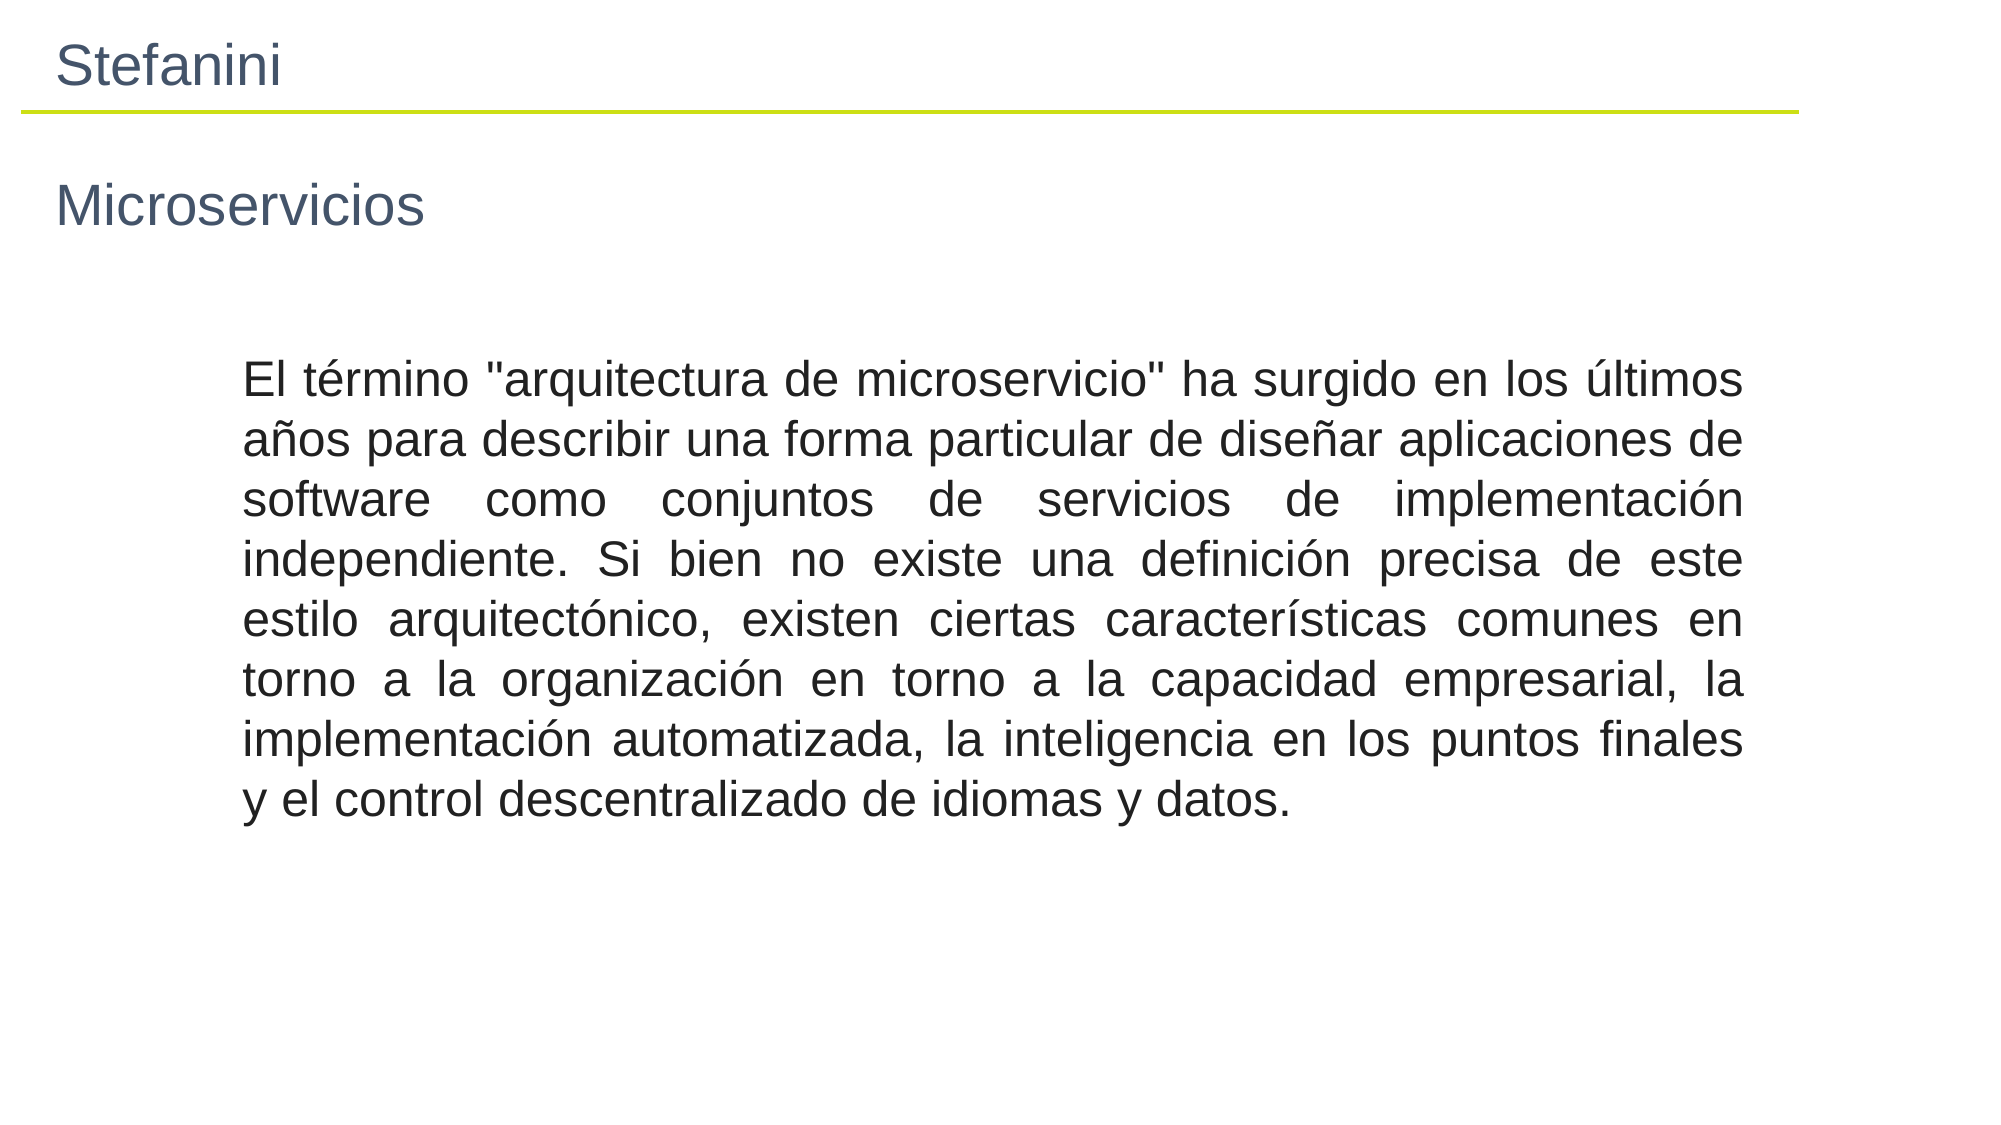

Stefanini

Microservicios
El término "arquitectura de microservicio" ha surgido en los últimos años para describir una forma particular de diseñar aplicaciones de software como conjuntos de servicios de implementación independiente. Si bien no existe una definición precisa de este estilo arquitectónico, existen ciertas características comunes en torno a la organización en torno a la capacidad empresarial, la implementación automatizada, la inteligencia en los puntos finales y el control descentralizado de idiomas y datos.